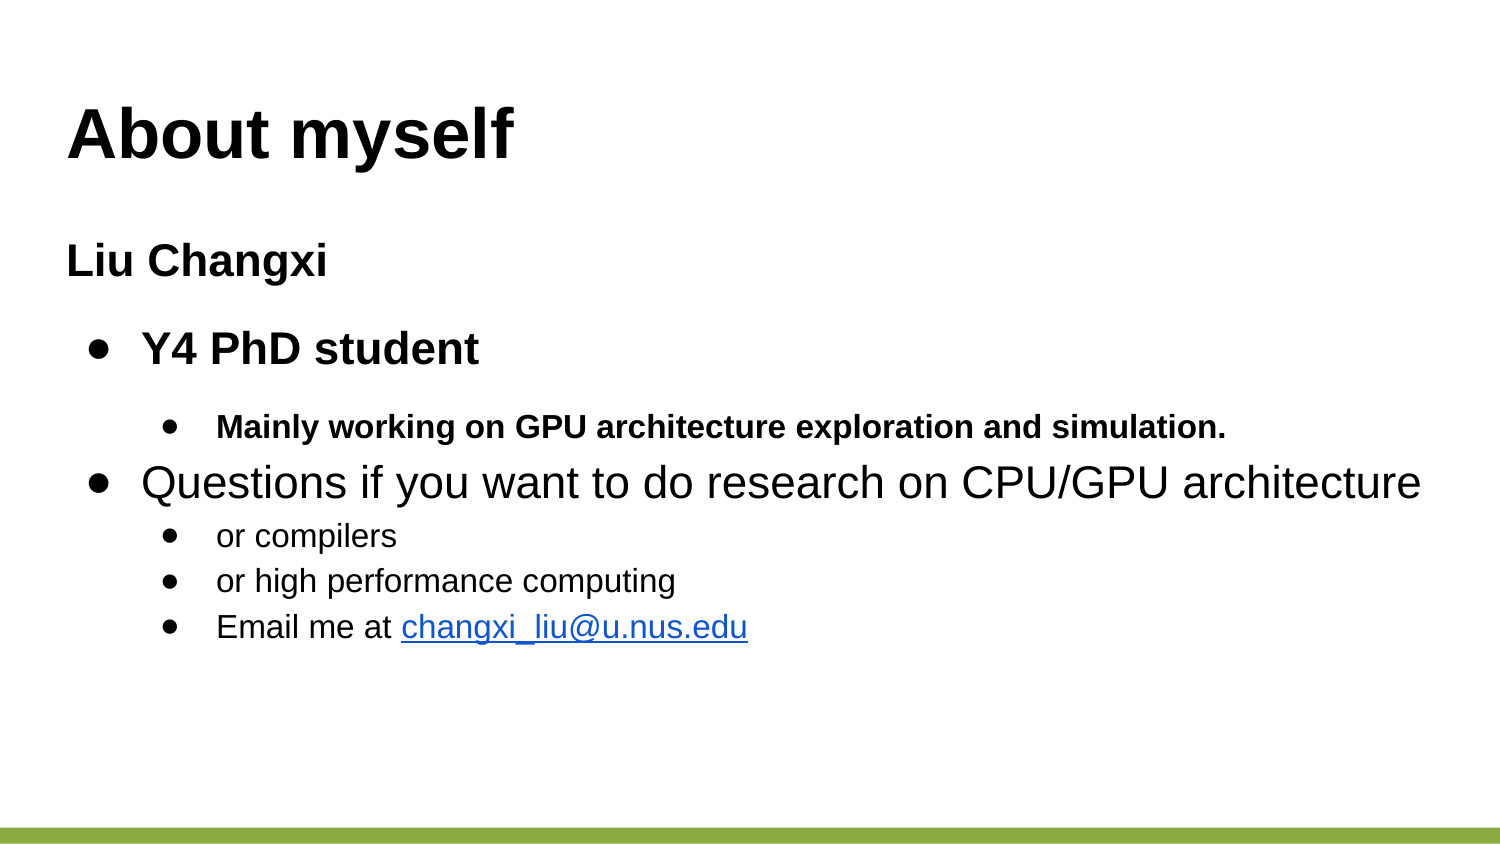

# About myself
Liu Changxi
Y4 PhD student
Mainly working on GPU architecture exploration and simulation.
Questions if you want to do research on CPU/GPU architecture
or compilers
or high performance computing
Email me at changxi_liu@u.nus.edu